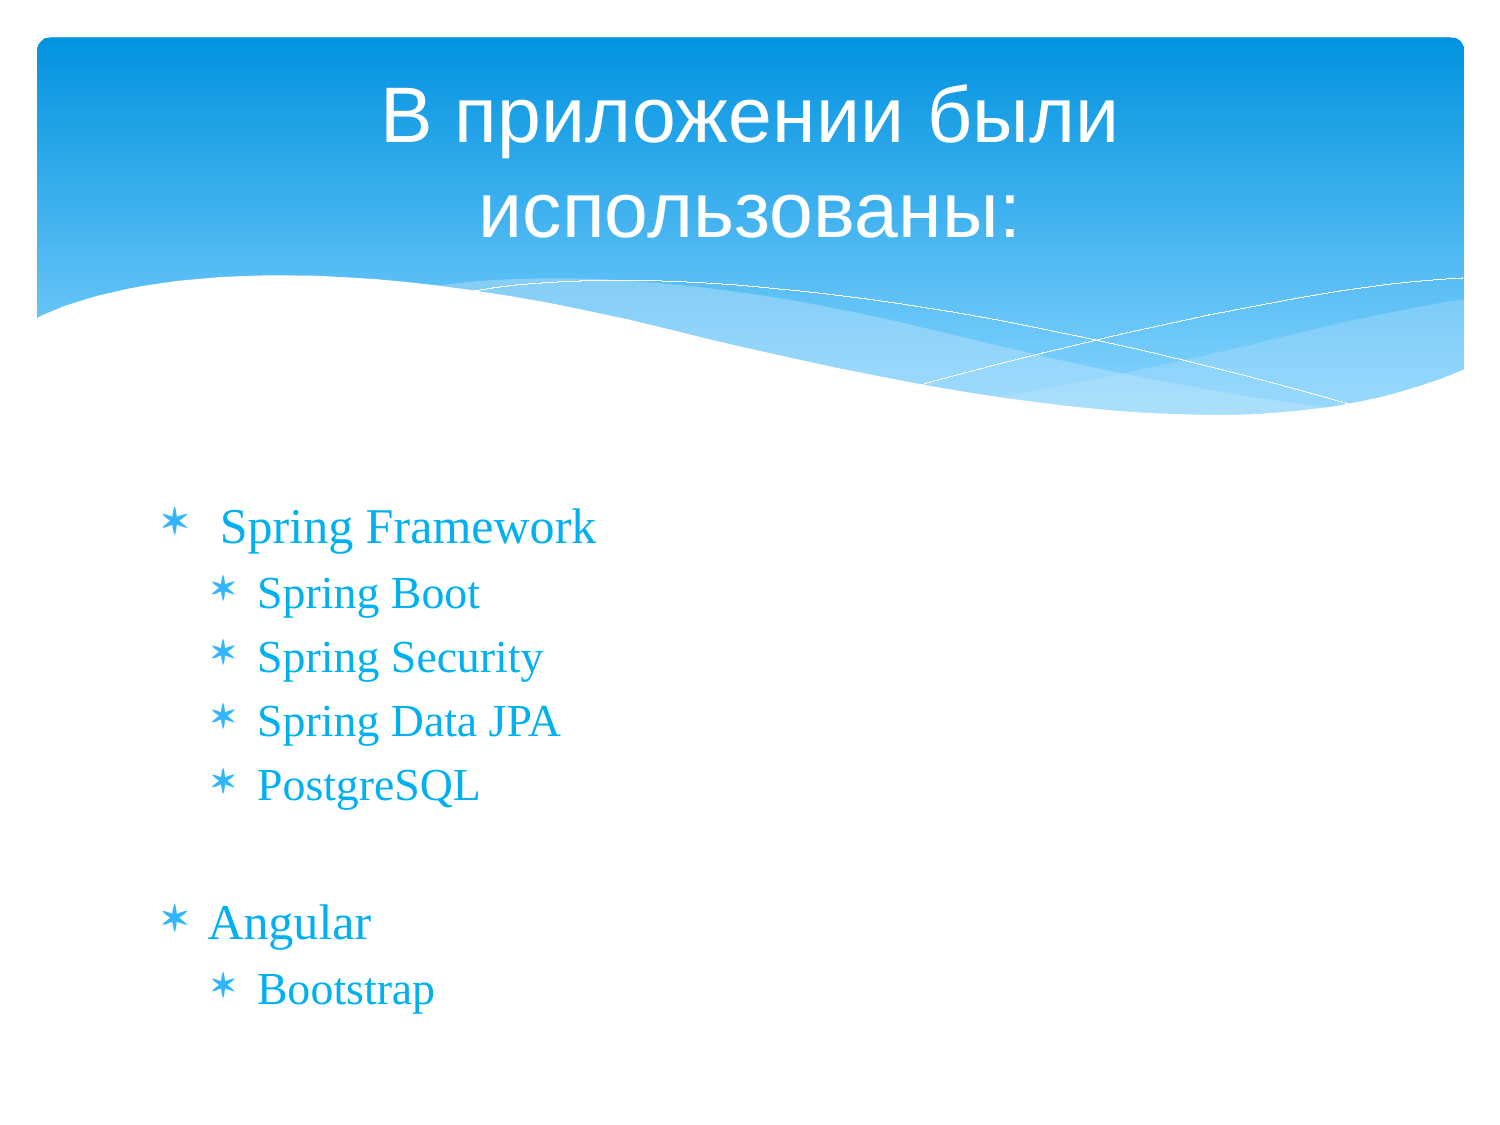

# В приложении были использованы:

 Spring Framework
Spring Boot
Spring Security
Spring Data JPA
PostgreSQL

Angular
Bootstrap